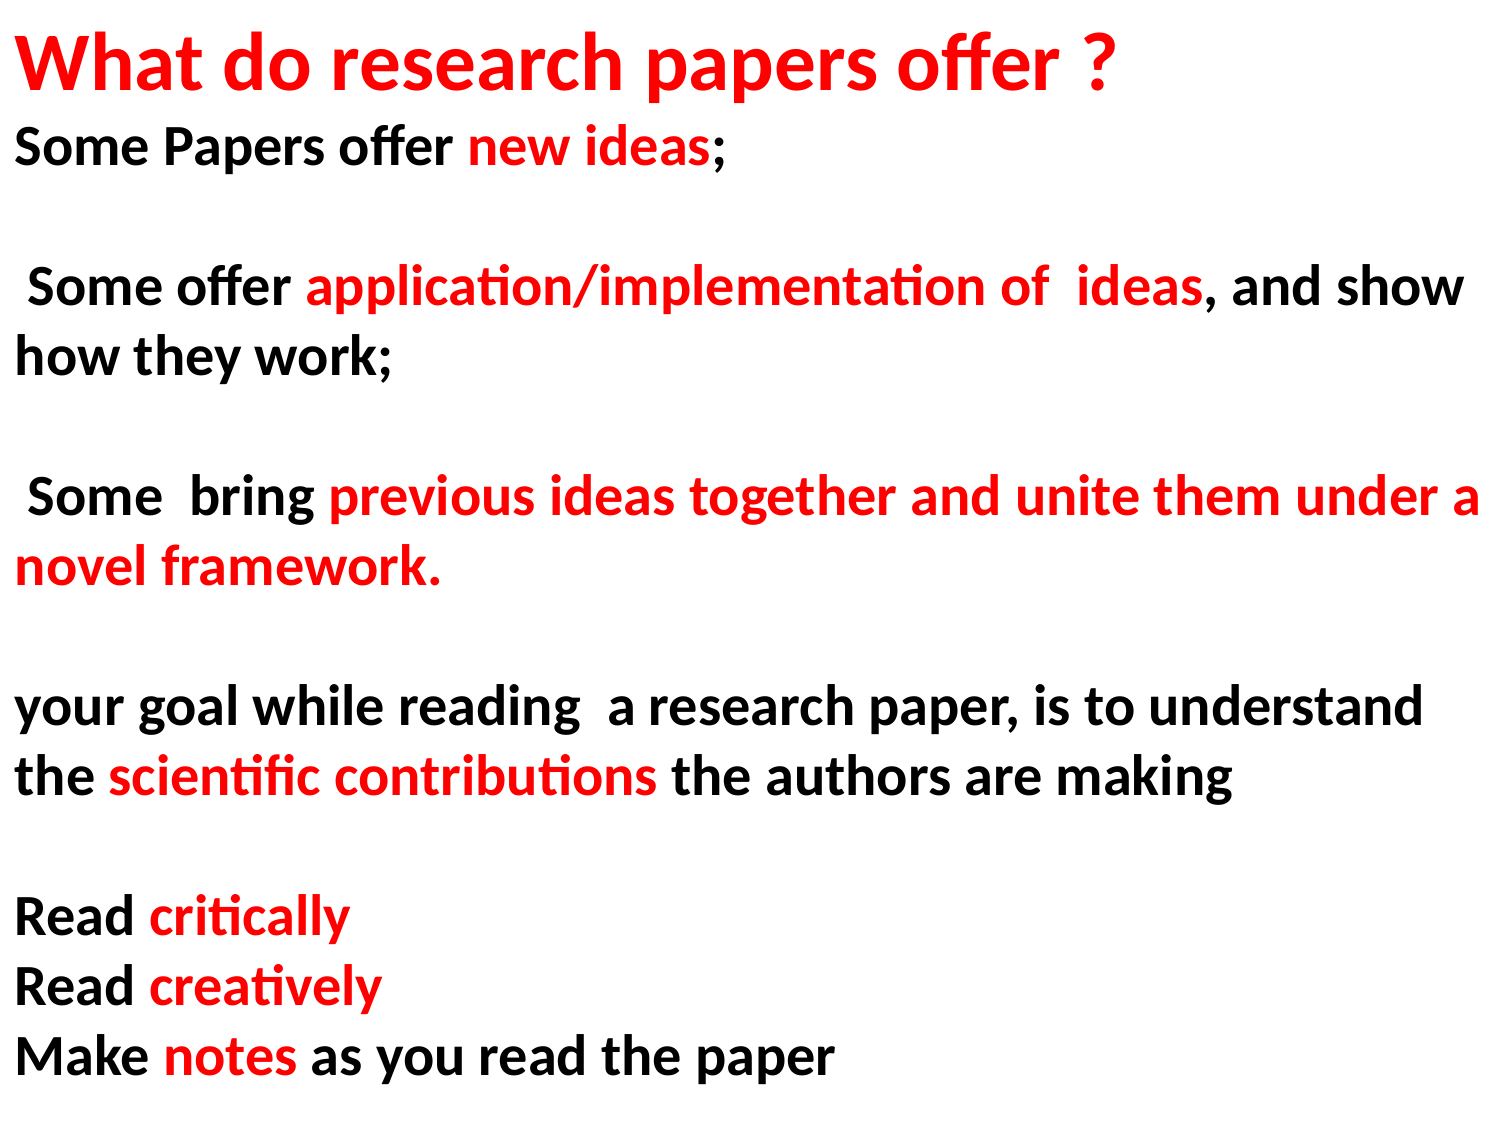

What do research papers offer ?
Some Papers offer new ideas;

 Some offer application/implementation of  ideas, and show how they work;

 Some  bring previous ideas together and unite them under a novel framework.

your goal while reading  a research paper, is to understand the scientific contributions the authors are making

Read critically
Read creatively
Make notes as you read the paper